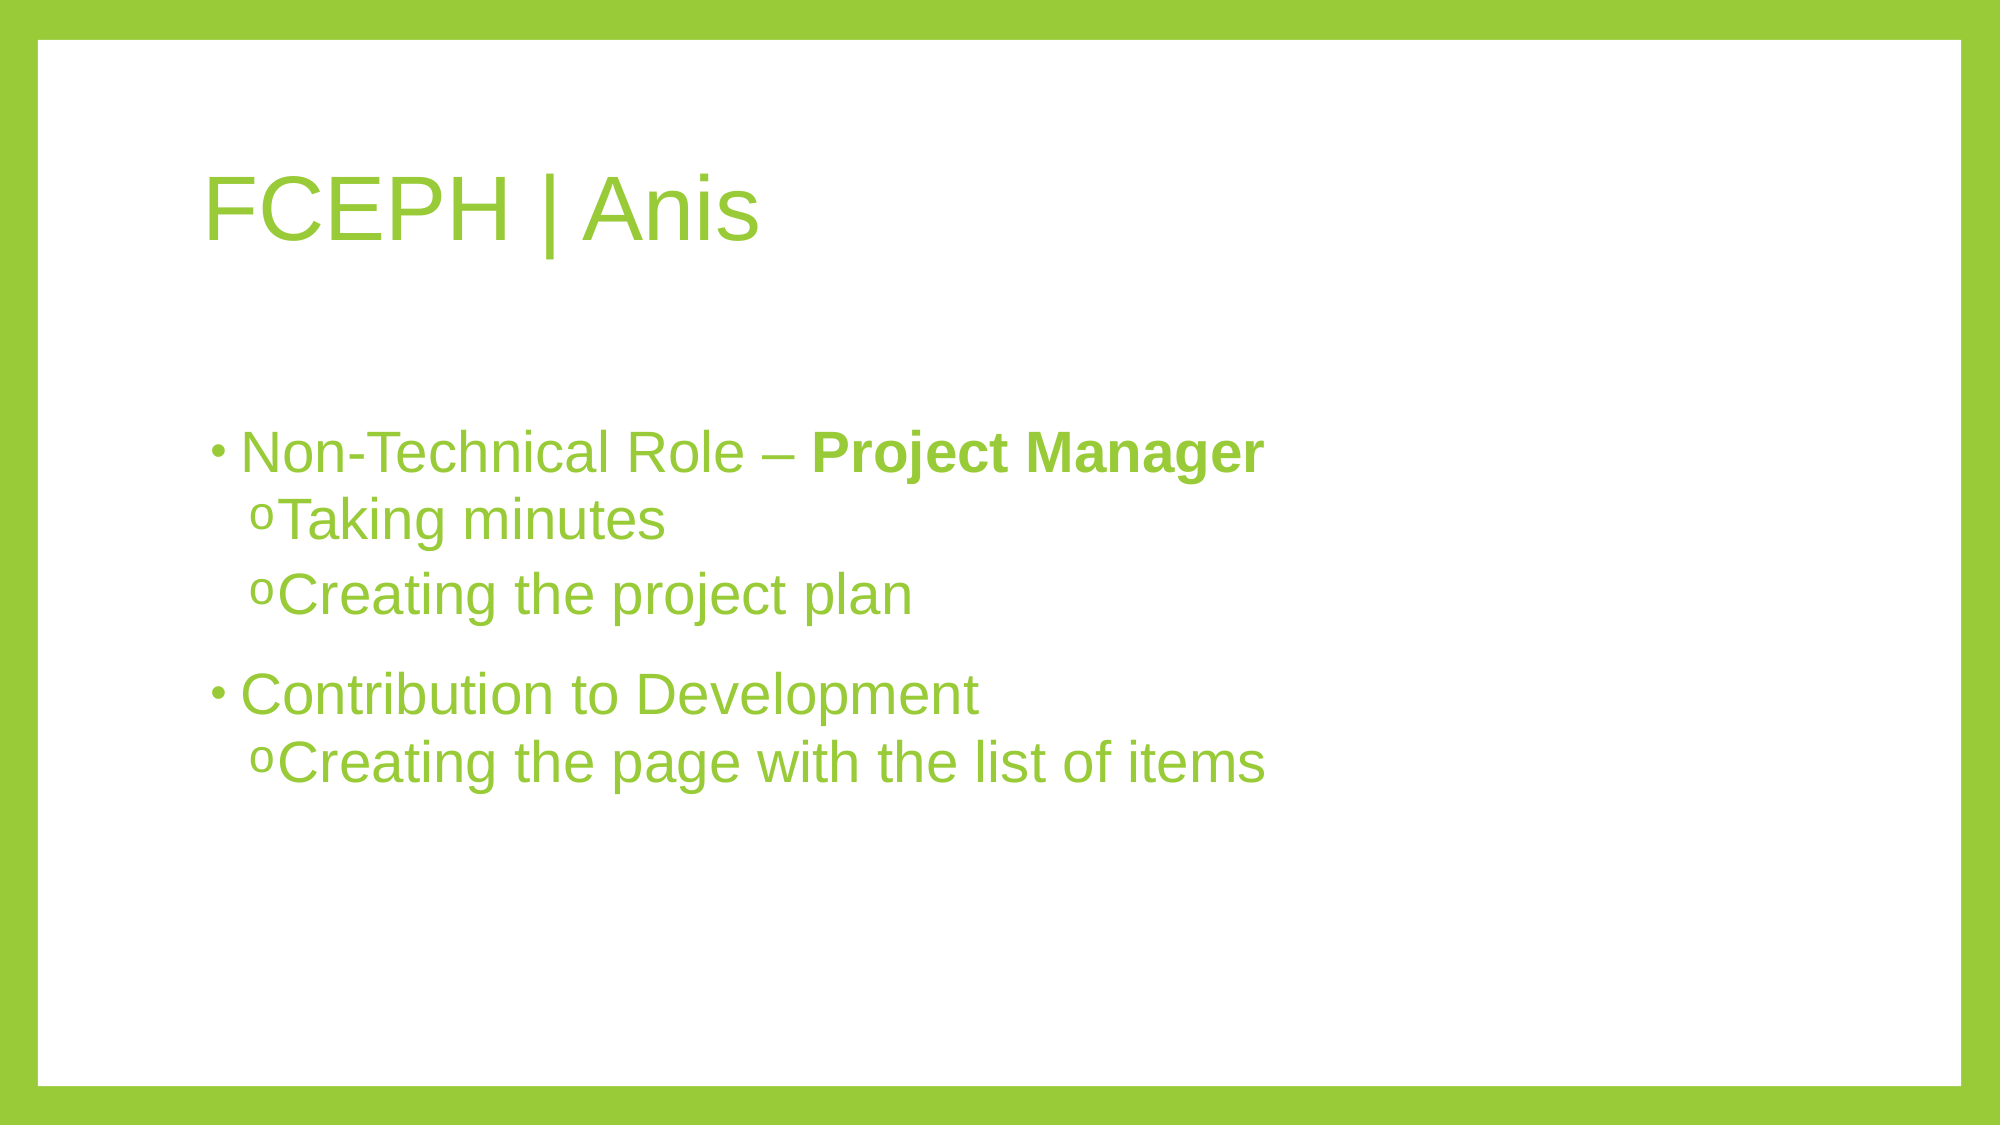

# FCEPH | Anis
Non-Technical Role – Project Manager
Taking minutes
Creating the project plan
Contribution to Development
Creating the page with the list of items